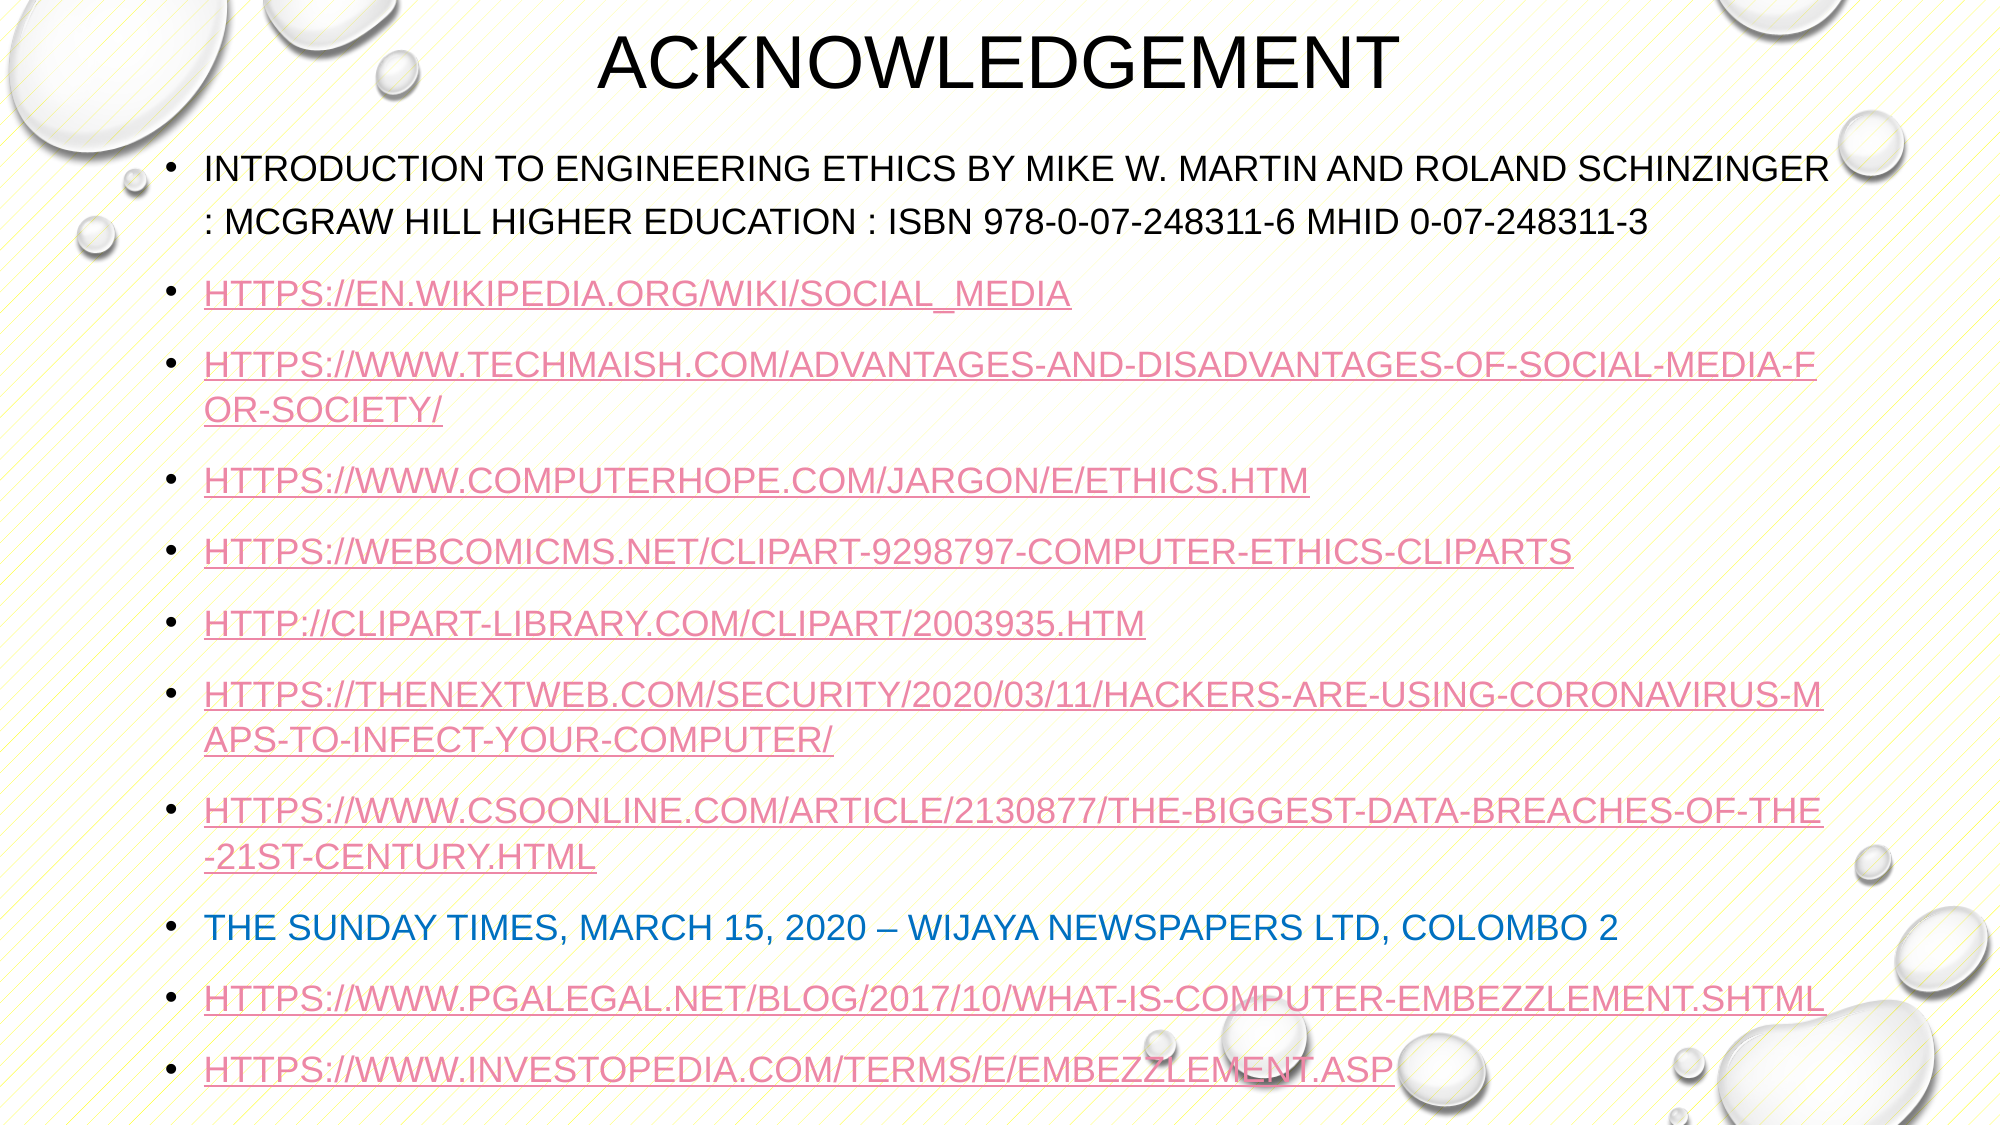

# acknowledgement
Introduction to Engineering Ethics by Mike W. Martin and Roland Schinzinger : McGraw Hill Higher Education : ISBN 978-0-07-248311-6 MHID 0-07-248311-3
https://en.wikipedia.org/wiki/Social_media
https://www.techmaish.com/advantages-and-disadvantages-of-social-media-for-society/
https://www.computerhope.com/jargon/e/ethics.htm
https://webcomicms.net/clipart-9298797-computer-ethics-cliparts
http://clipart-library.com/clipart/2003935.htm
https://thenextweb.com/security/2020/03/11/hackers-are-using-coronavirus-maps-to-infect-your-computer/
https://www.csoonline.com/article/2130877/the-biggest-data-breaches-of-the-21st-century.html
The Sunday times, March 15, 2020 – wijaya newspapers ltd, Colombo 2
https://www.pgalegal.net/blog/2017/10/what-is-computer-embezzlement.shtml
https://www.investopedia.com/terms/e/embezzlement.asp
https://egrove.olemiss.edu/cgi/viewcontent.cgi?article=1184&context=dl_hs